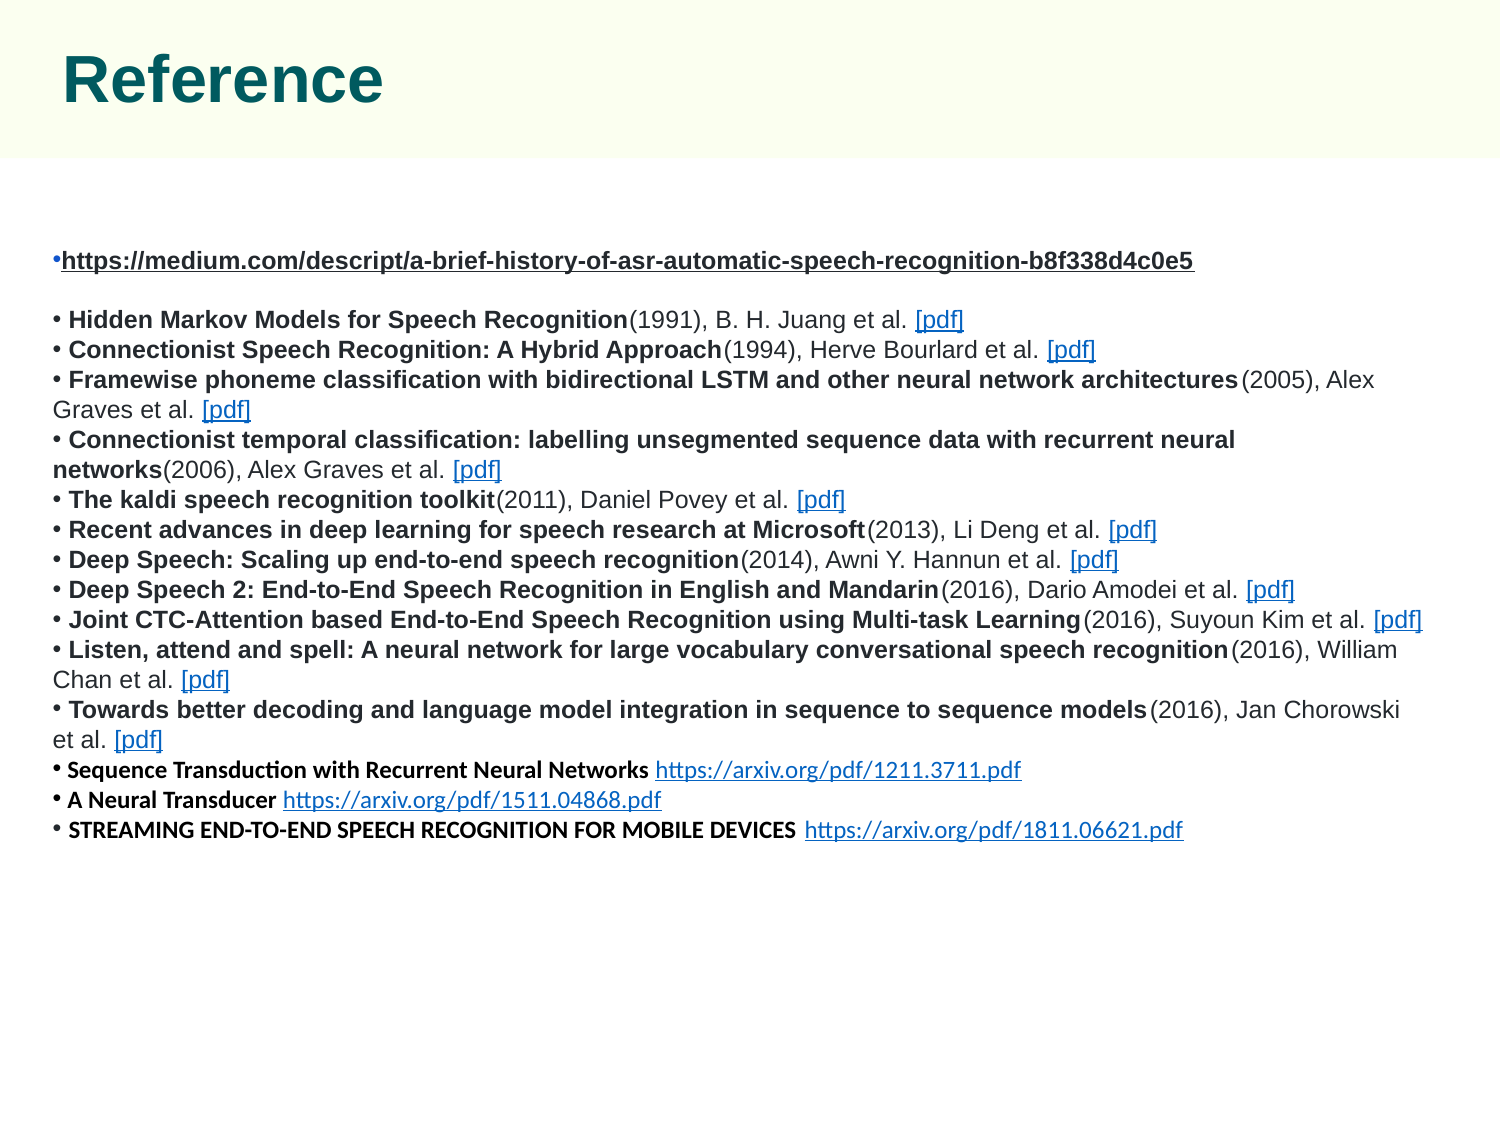

Reference
https://medium.com/descript/a-brief-history-of-asr-automatic-speech-recognition-b8f338d4c0e5
 Hidden Markov Models for Speech Recognition(1991), B. H. Juang et al. [pdf]
 Connectionist Speech Recognition: A Hybrid Approach(1994), Herve Bourlard et al. [pdf]
 Framewise phoneme classification with bidirectional LSTM and other neural network architectures(2005), Alex Graves et al. [pdf]
 Connectionist temporal classification: labelling unsegmented sequence data with recurrent neural networks(2006), Alex Graves et al. [pdf]
 The kaldi speech recognition toolkit(2011), Daniel Povey et al. [pdf]
 Recent advances in deep learning for speech research at Microsoft(2013), Li Deng et al. [pdf]
 Deep Speech: Scaling up end-to-end speech recognition(2014), Awni Y. Hannun et al. [pdf]
 Deep Speech 2: End-to-End Speech Recognition in English and Mandarin(2016), Dario Amodei et al. [pdf]
 Joint CTC-Attention based End-to-End Speech Recognition using Multi-task Learning(2016), Suyoun Kim et al. [pdf]
 Listen, attend and spell: A neural network for large vocabulary conversational speech recognition(2016), William Chan et al. [pdf]
 Towards better decoding and language model integration in sequence to sequence models(2016), Jan Chorowski et al. [pdf]
 Sequence Transduction with Recurrent Neural Networks https://arxiv.org/pdf/1211.3711.pdf
 A Neural Transducer https://arxiv.org/pdf/1511.04868.pdf
 STREAMING END-TO-END SPEECH RECOGNITION FOR MOBILE DEVICES https://arxiv.org/pdf/1811.06621.pdf